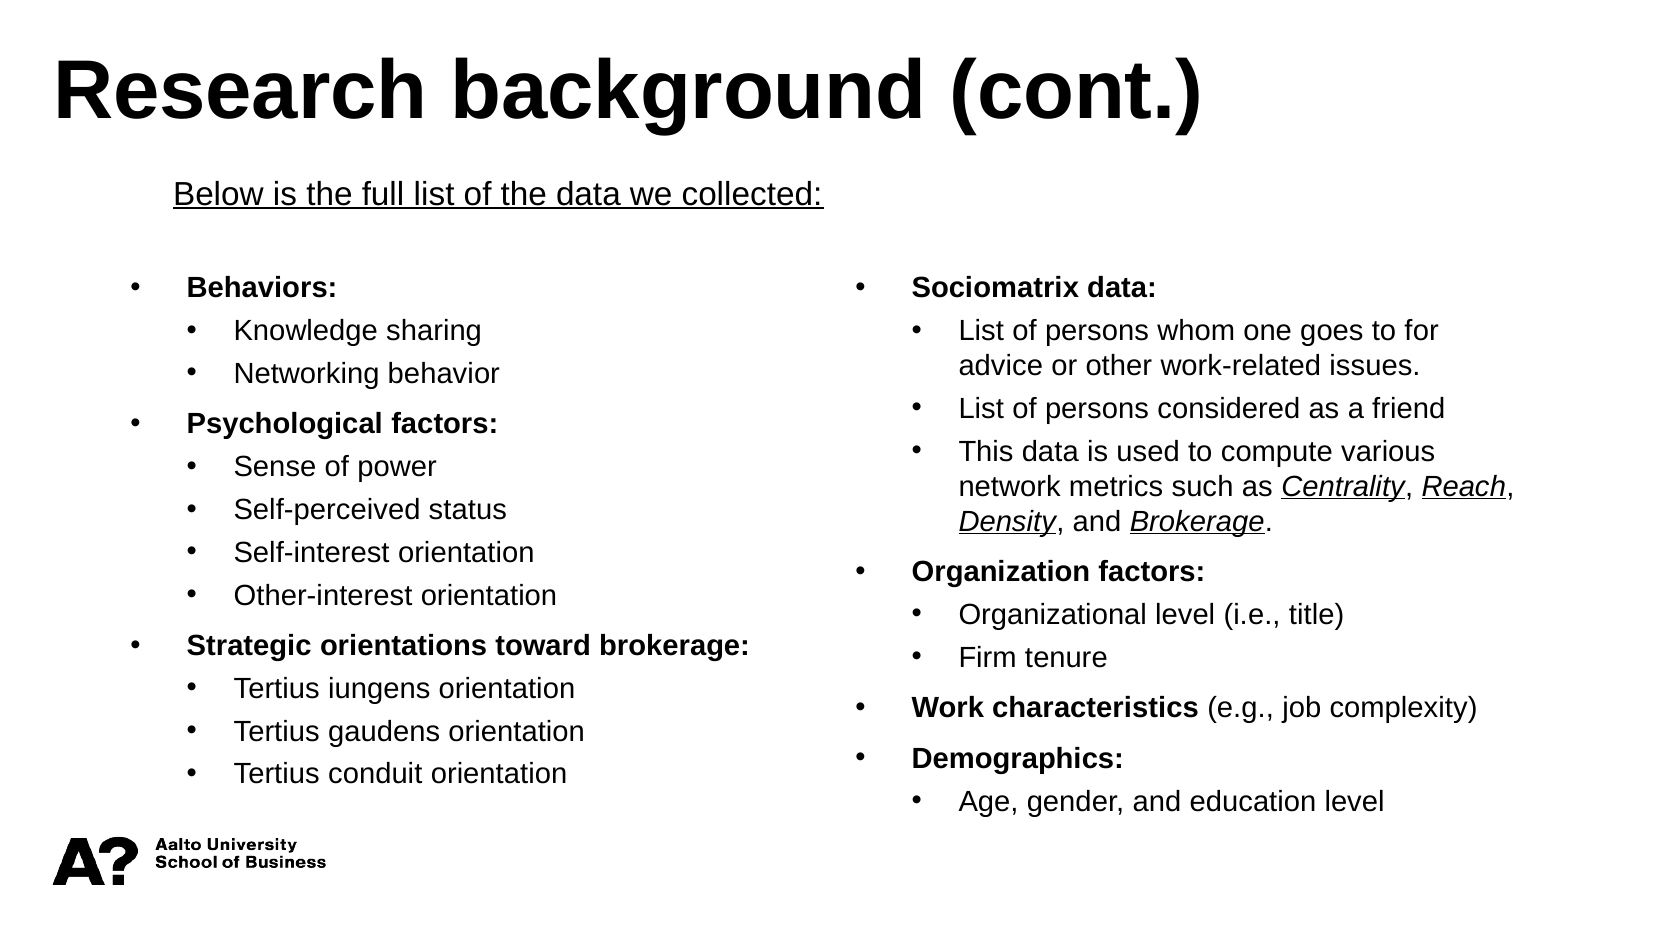

Research background (cont.)

Below is the full list of the data we collected:
Sociomatrix data:
List of persons whom one goes to for advice or other work-related issues.
List of persons considered as a friend
This data is used to compute various network metrics such as Centrality, Reach, Density, and Brokerage.
Organization factors:
Organizational level (i.e., title)
Firm tenure
Work characteristics (e.g., job complexity)
Demographics:
Age, gender, and education level
Behaviors:
Knowledge sharing
Networking behavior
Psychological factors:
Sense of power
Self-perceived status
Self-interest orientation
Other-interest orientation
Strategic orientations toward brokerage:
Tertius iungens orientation
Tertius gaudens orientation
Tertius conduit orientation